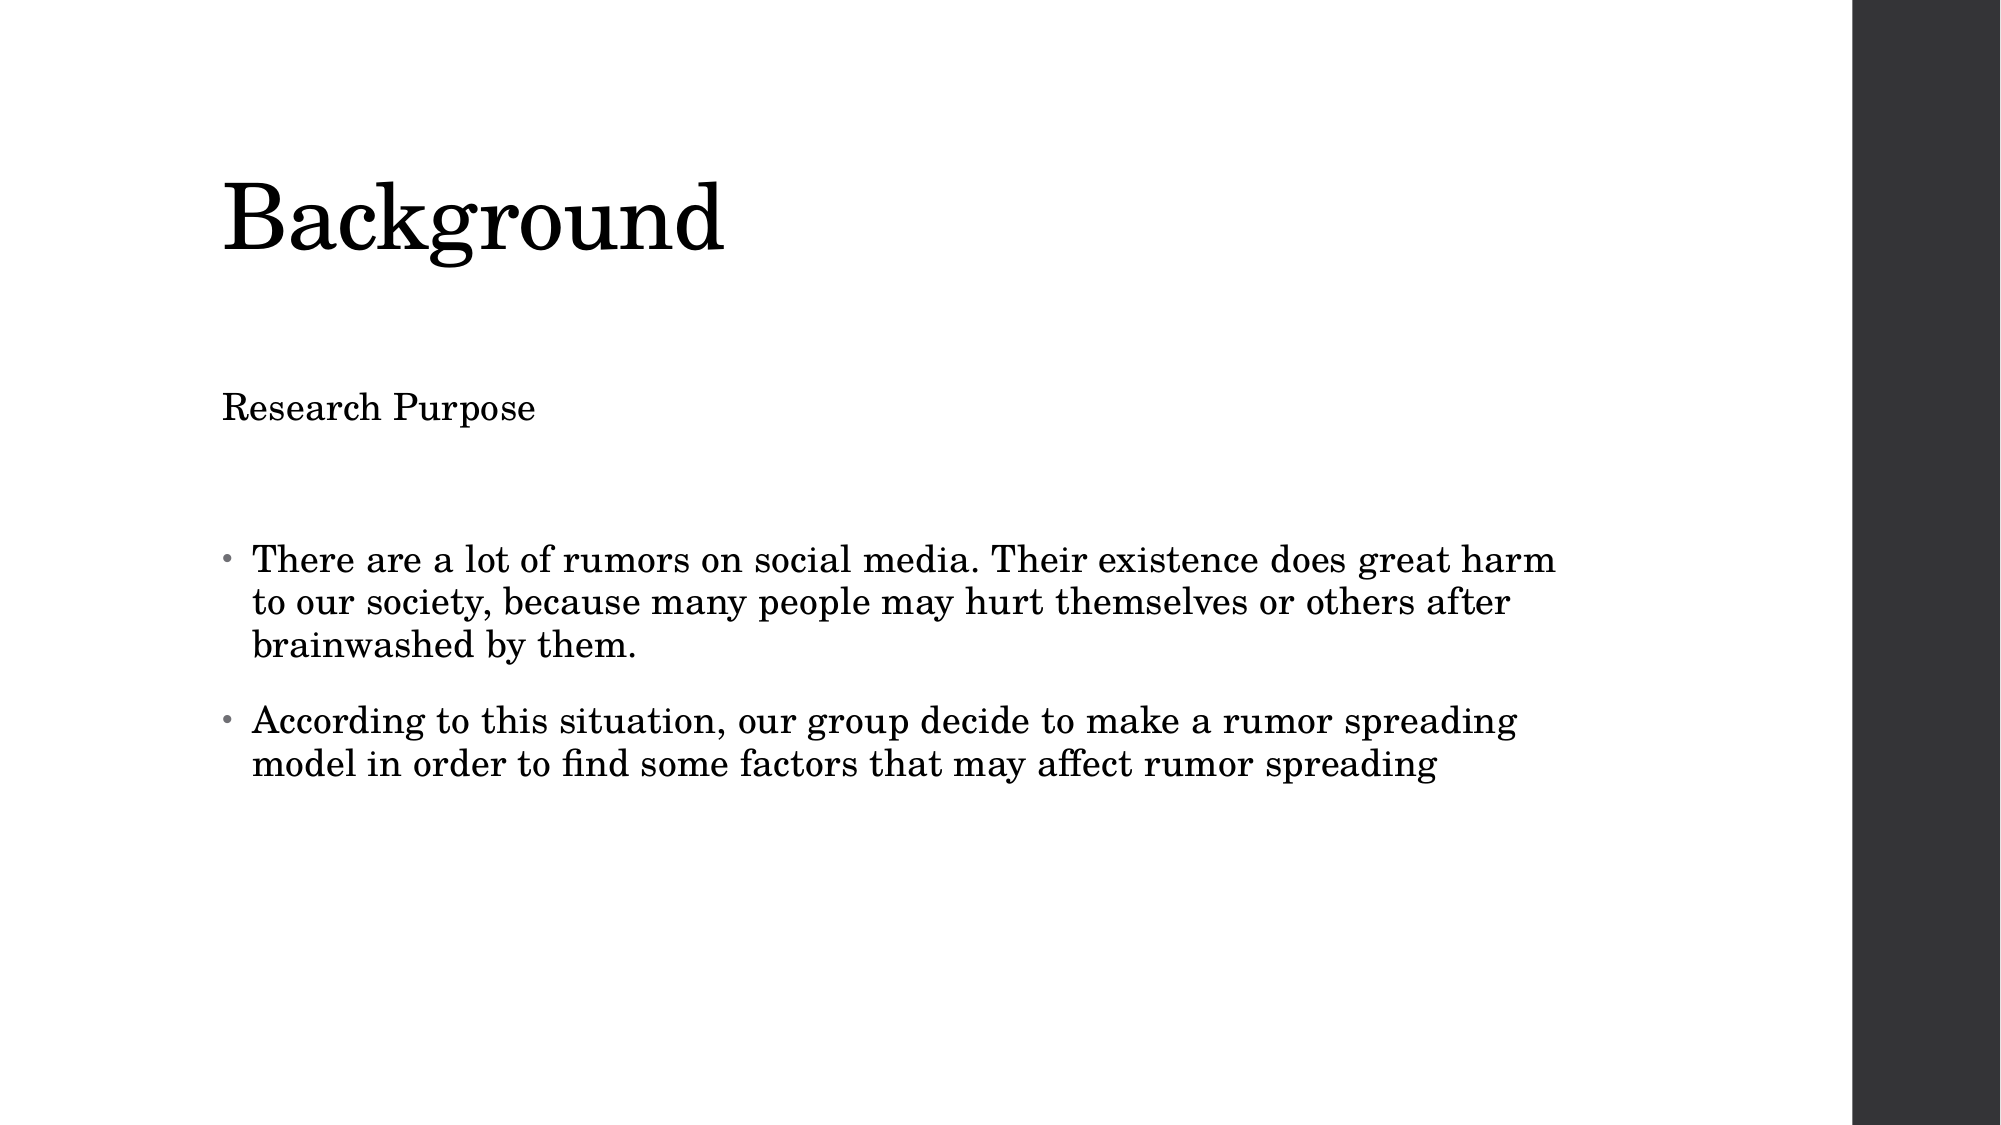

# Background

Research Purpose

There are a lot of rumors on social media. Their existence does great harm to our society, because many people may hurt themselves or others after brainwashed by them.
According to this situation, our group decide to make a rumor spreading model in order to find some factors that may affect rumor spreading